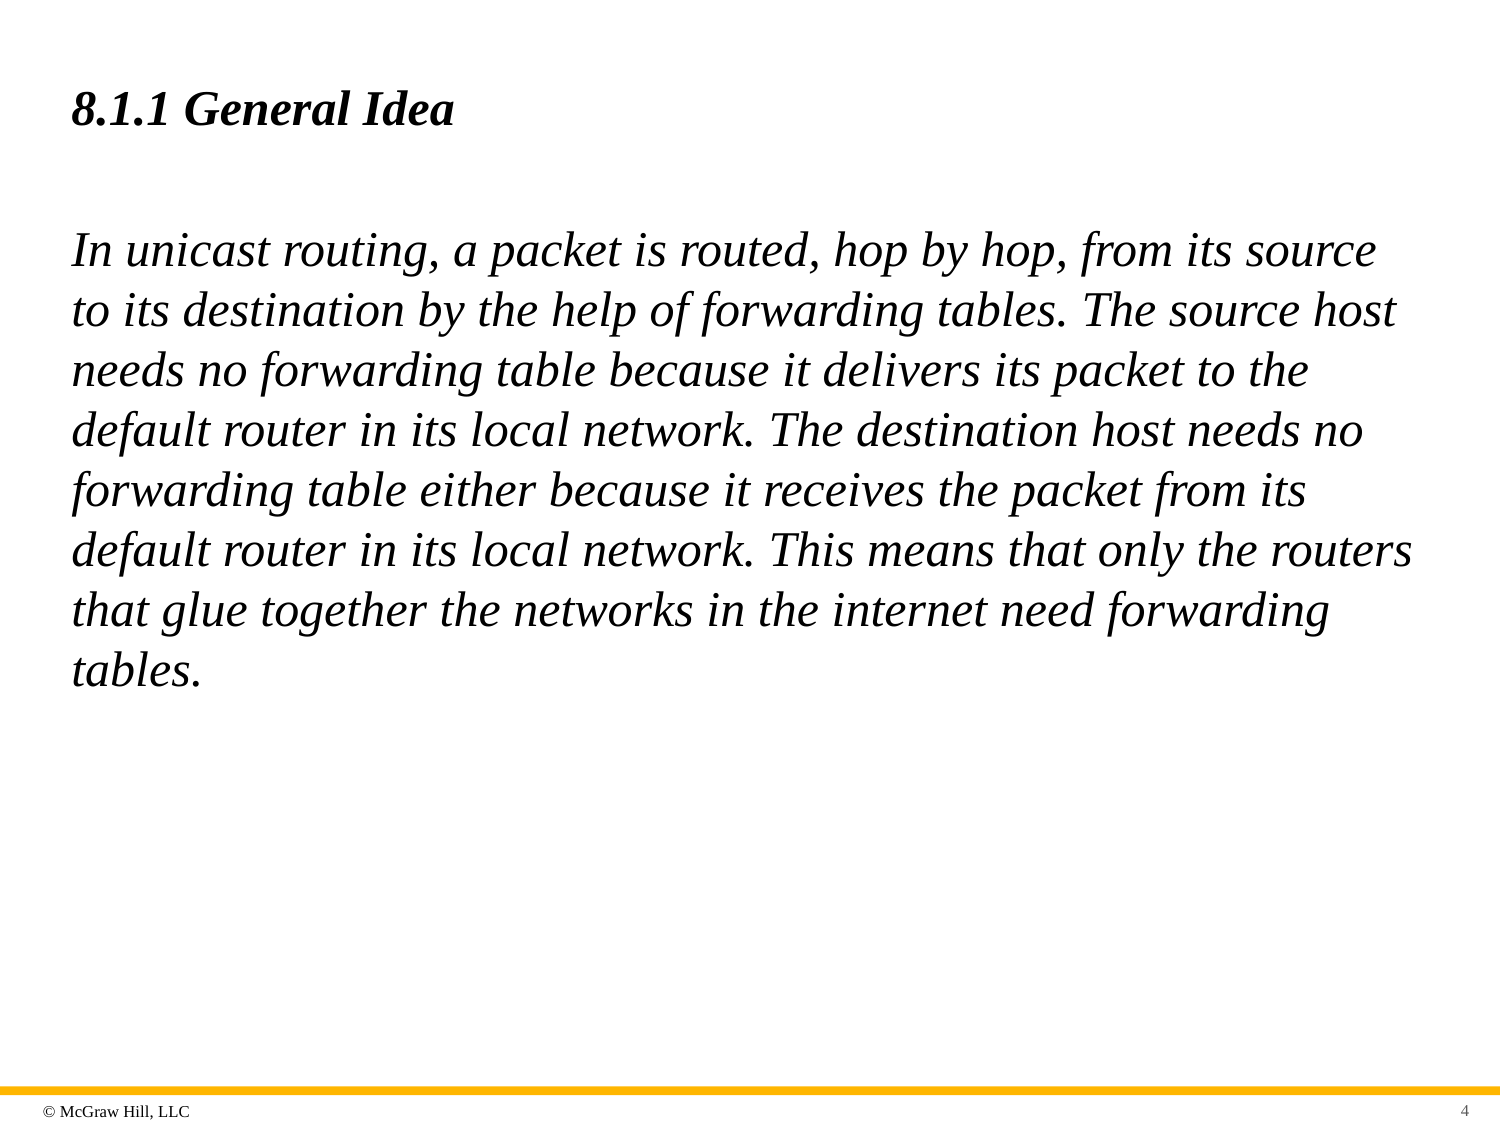

# 8.1.1 General Idea
In unicast routing, a packet is routed, hop by hop, from its source to its destination by the help of forwarding tables. The source host needs no forwarding table because it delivers its packet to the default router in its local network. The destination host needs no forwarding table either because it receives the packet from its default router in its local network. This means that only the routers that glue together the networks in the internet need forwarding tables.
4